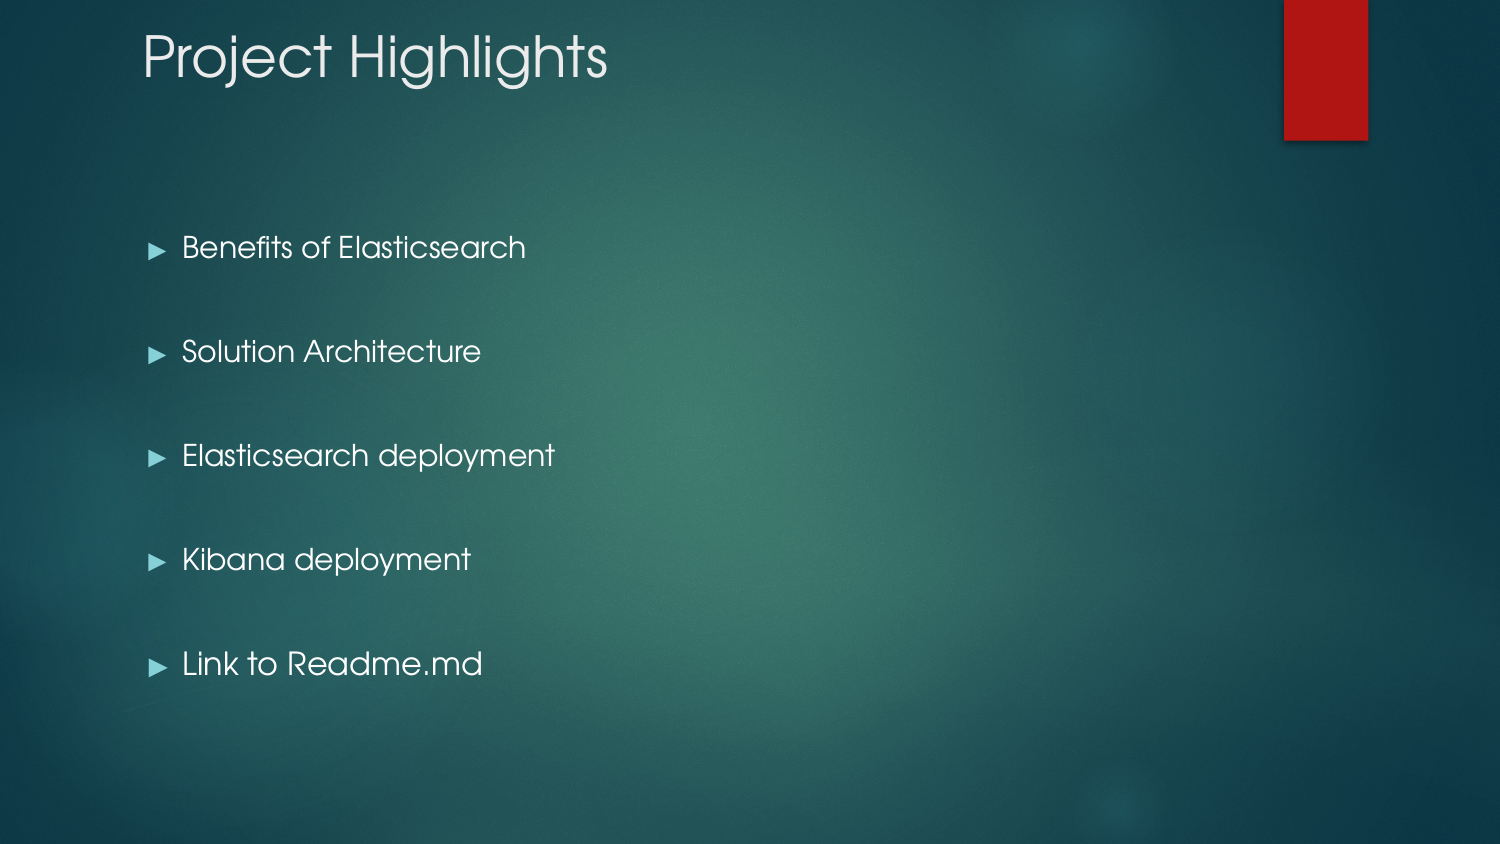

# Project Highlights

Benefits of Elasticsearch

Solution Architecture

Elasticsearch deployment

Kibana deployment

Link to Readme.md